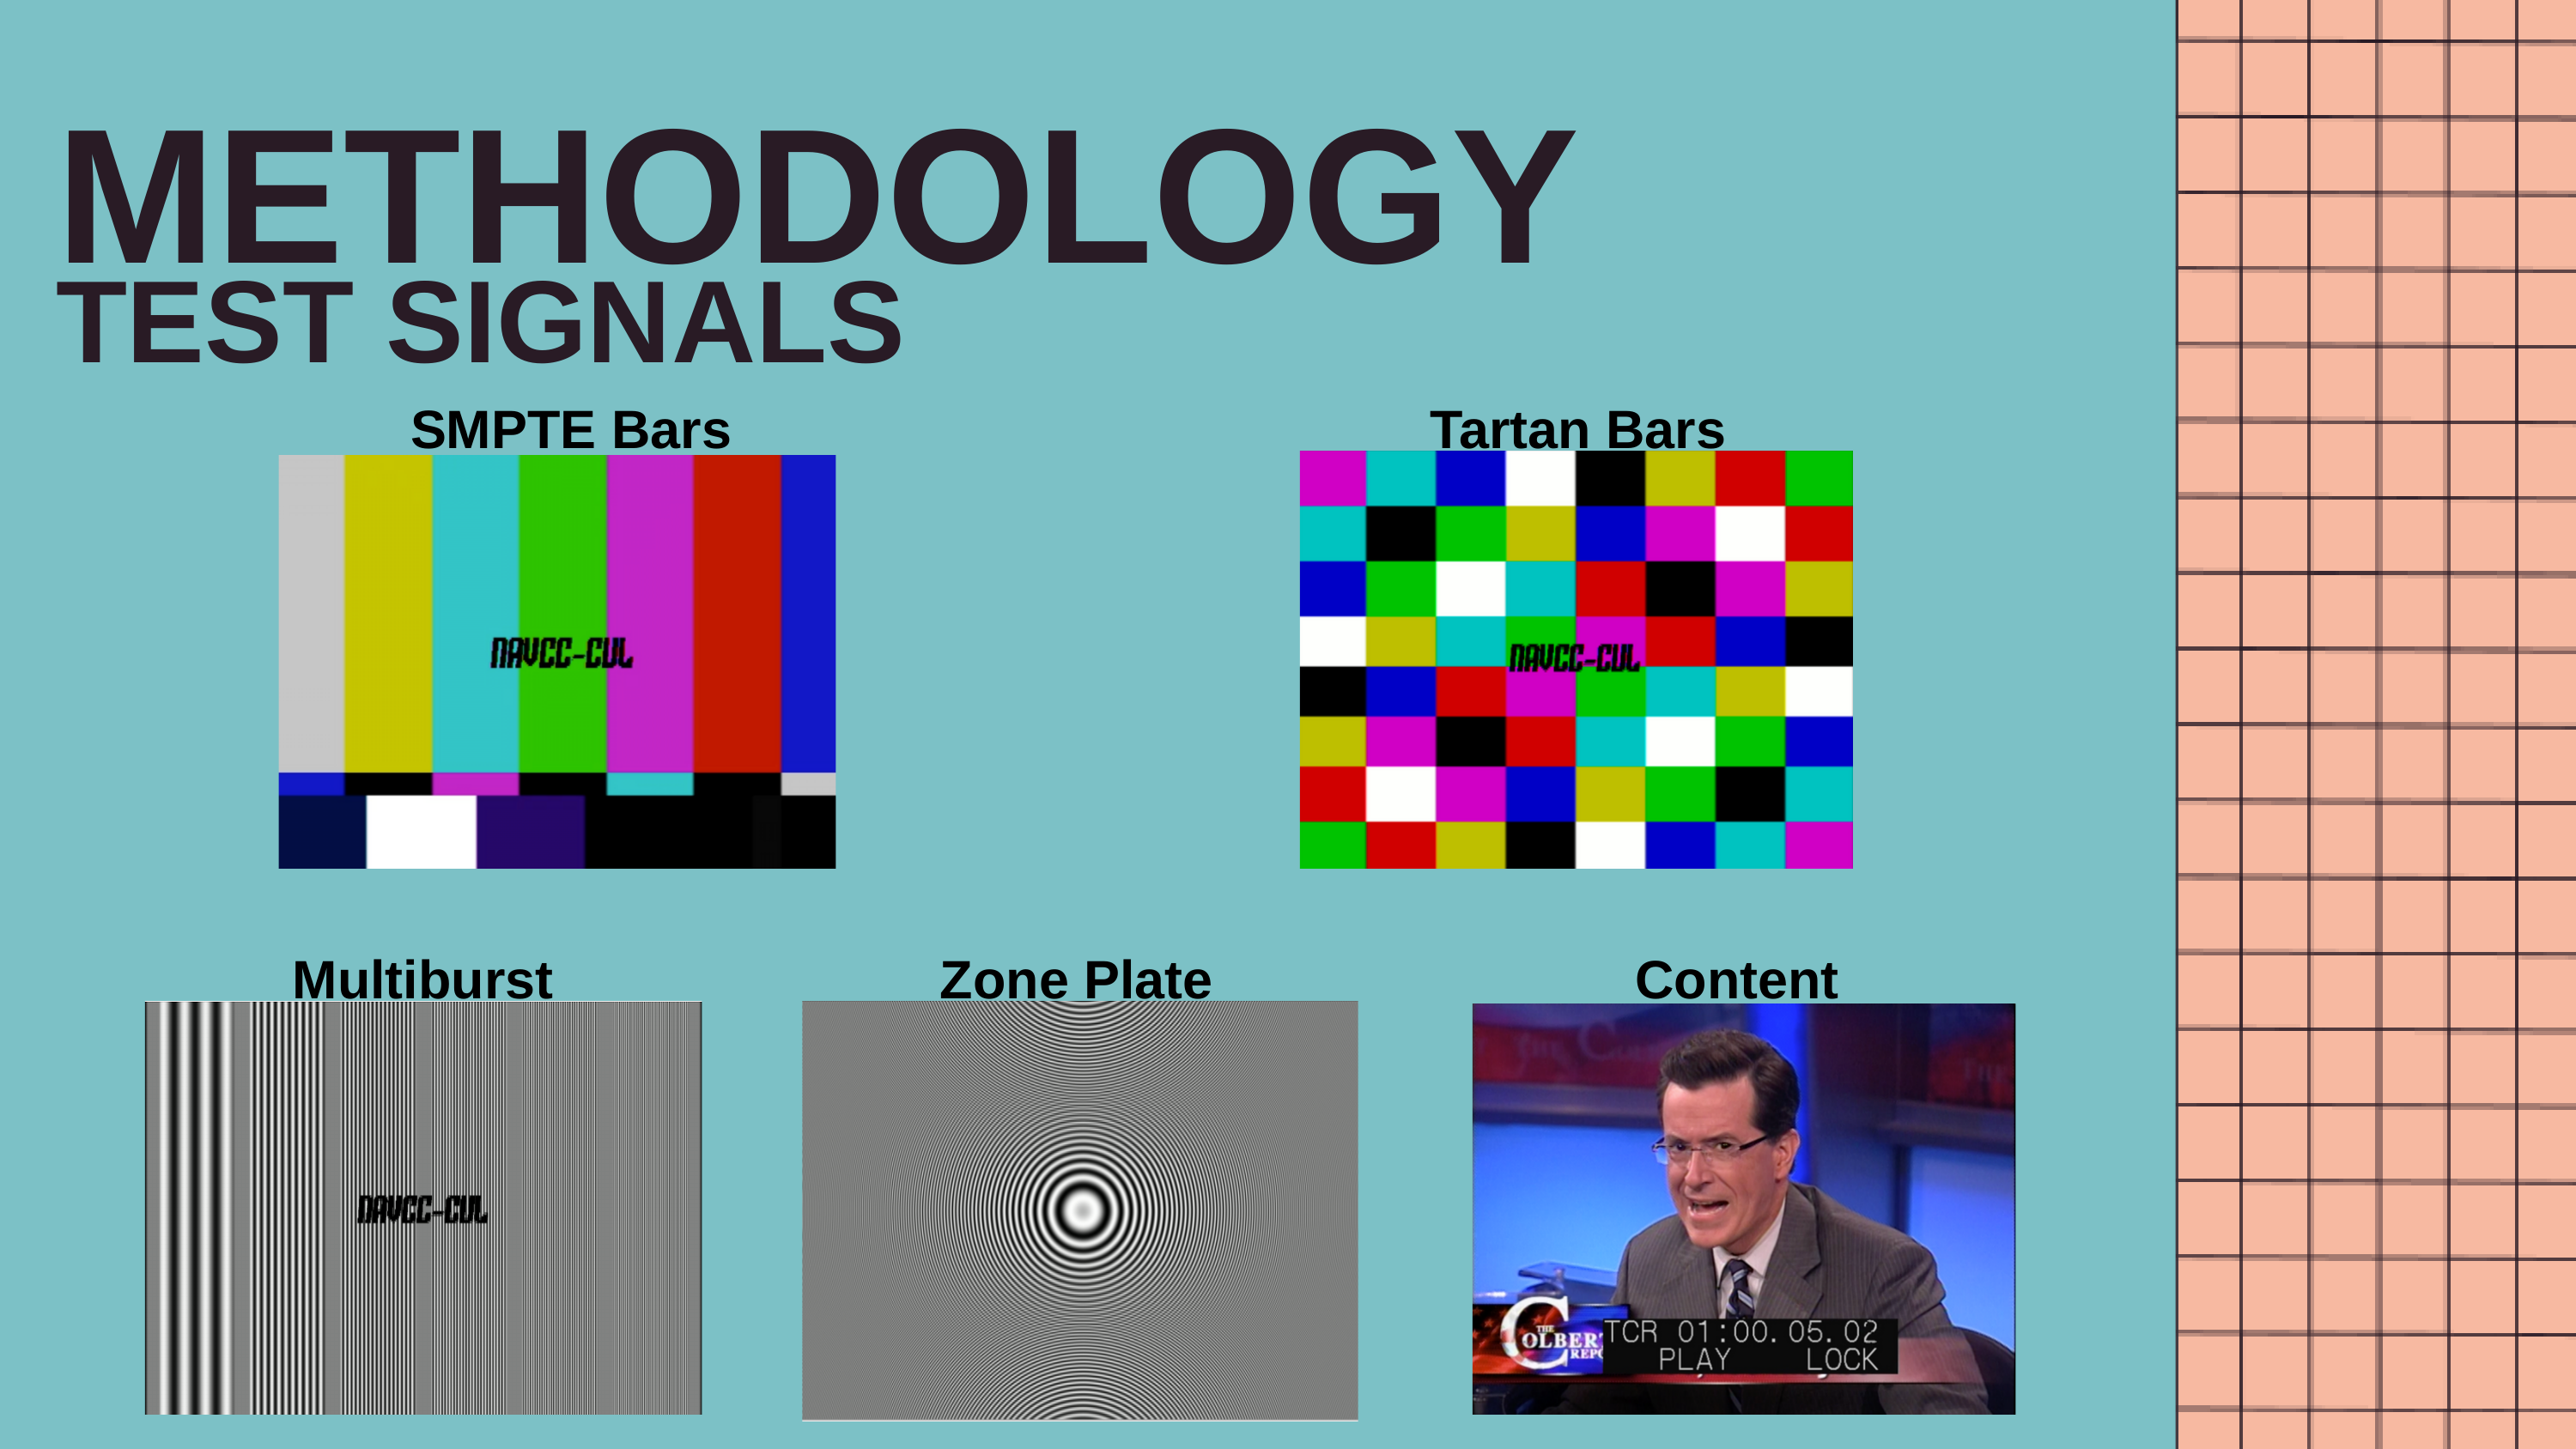

METHODOLOGY
TEST SIGNALS

SMPTE Bars

Tartan Bars

Multiburst

Zone Plate

Content